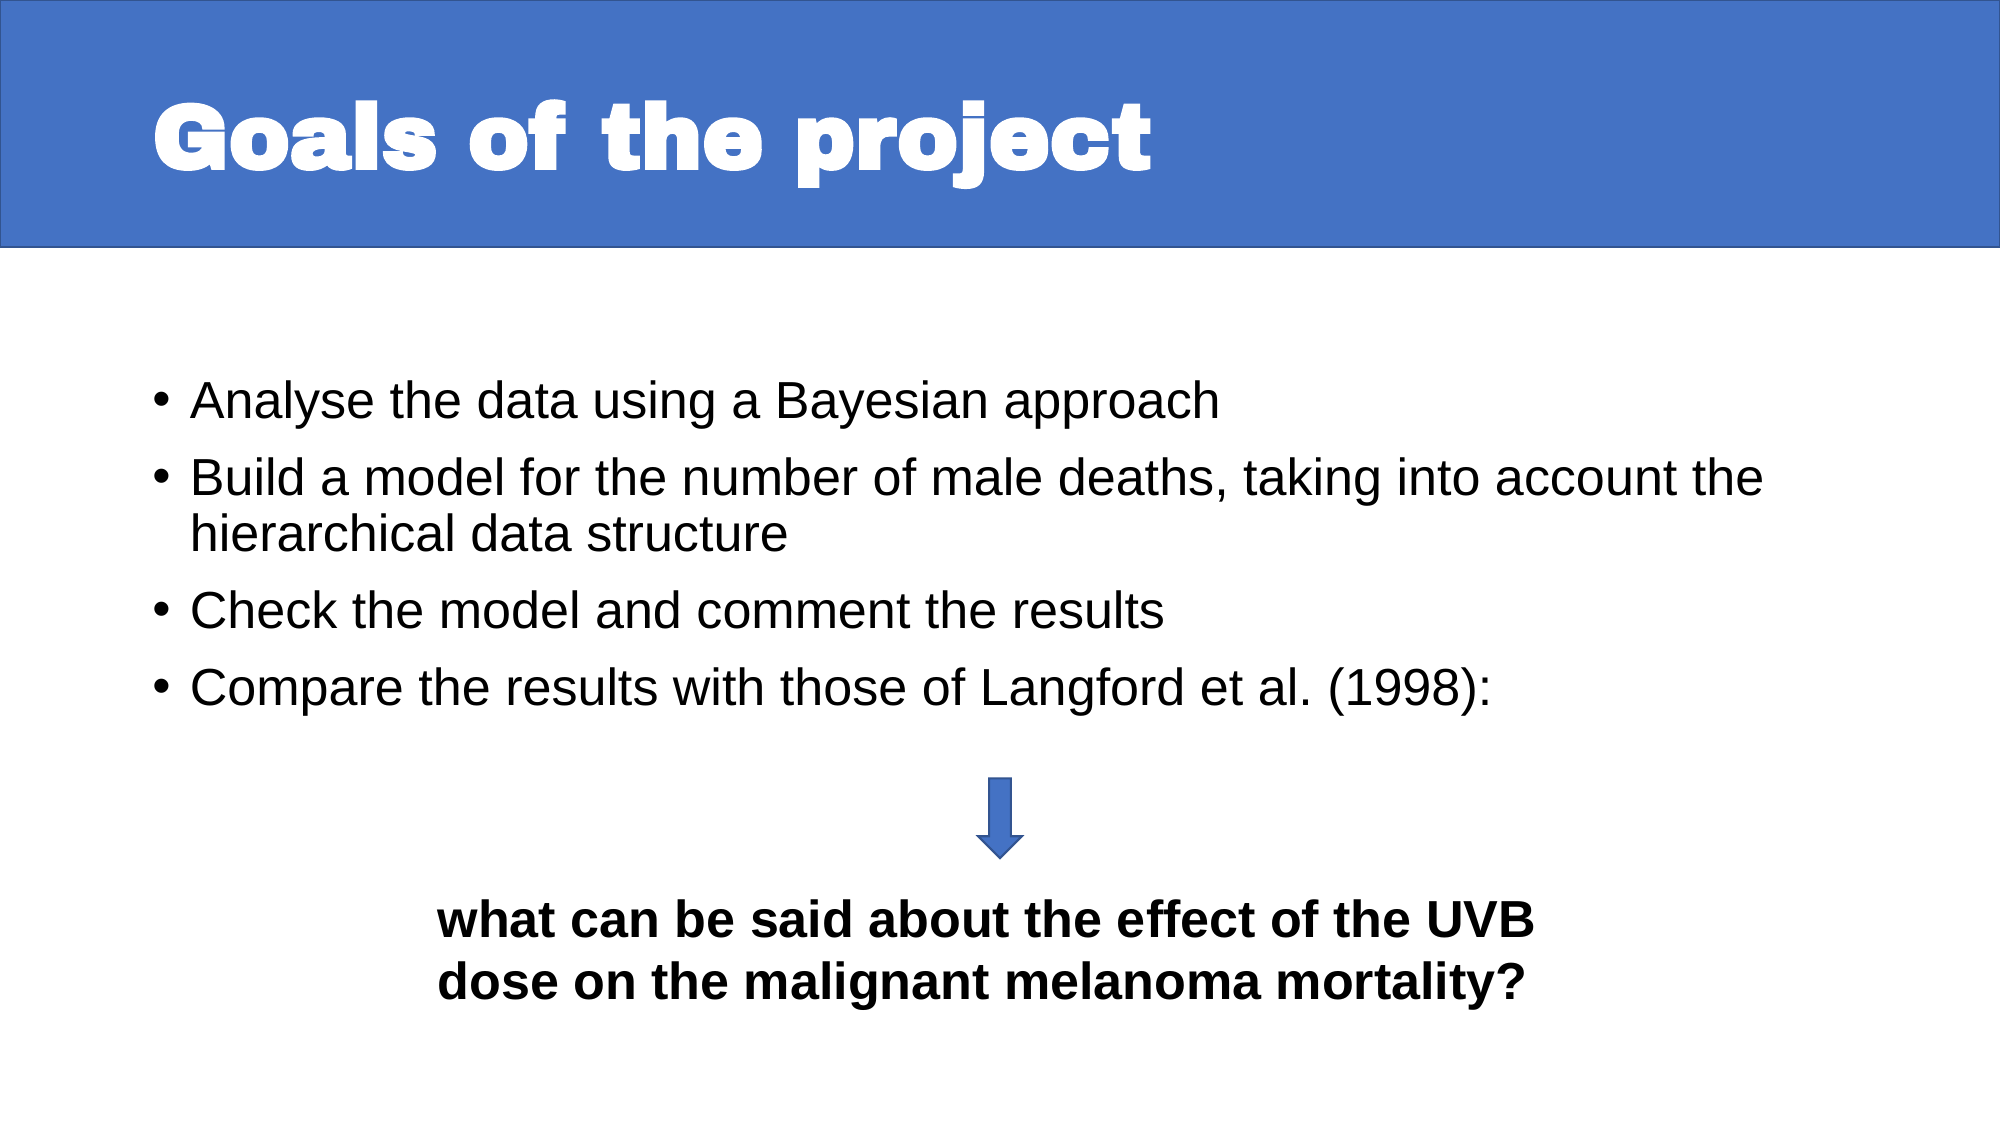

# Goals of the project
Analyse the data using a Bayesian approach
Build a model for the number of male deaths, taking into account the hierarchical data structure
Check the model and comment the results
Compare the results with those of Langford et al. (1998):

what can be said about the effect of the UVB dose on the malignant melanoma mortality?